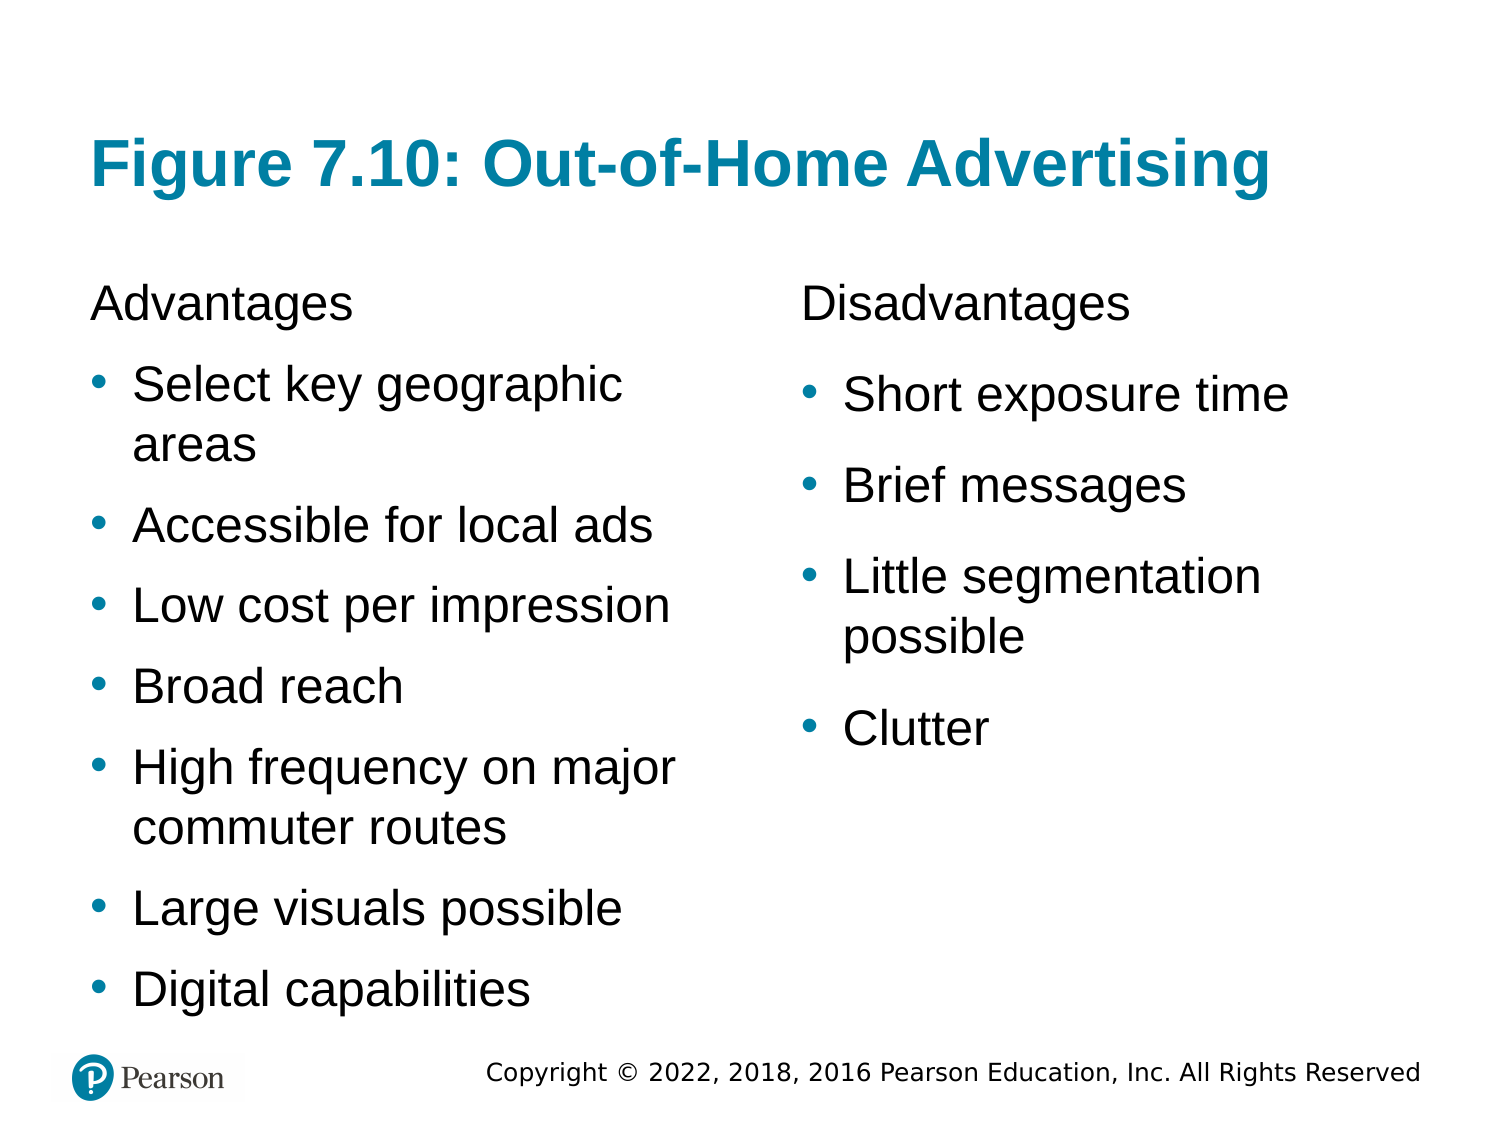

# Figure 7.10: Out-of-Home Advertising
Advantages
Select key geographic areas
Accessible for local ads
Low cost per impression
Broad reach
High frequency on major commuter routes
Large visuals possible
Digital capabilities
Disadvantages
Short exposure time
Brief messages
Little segmentation possible
Clutter